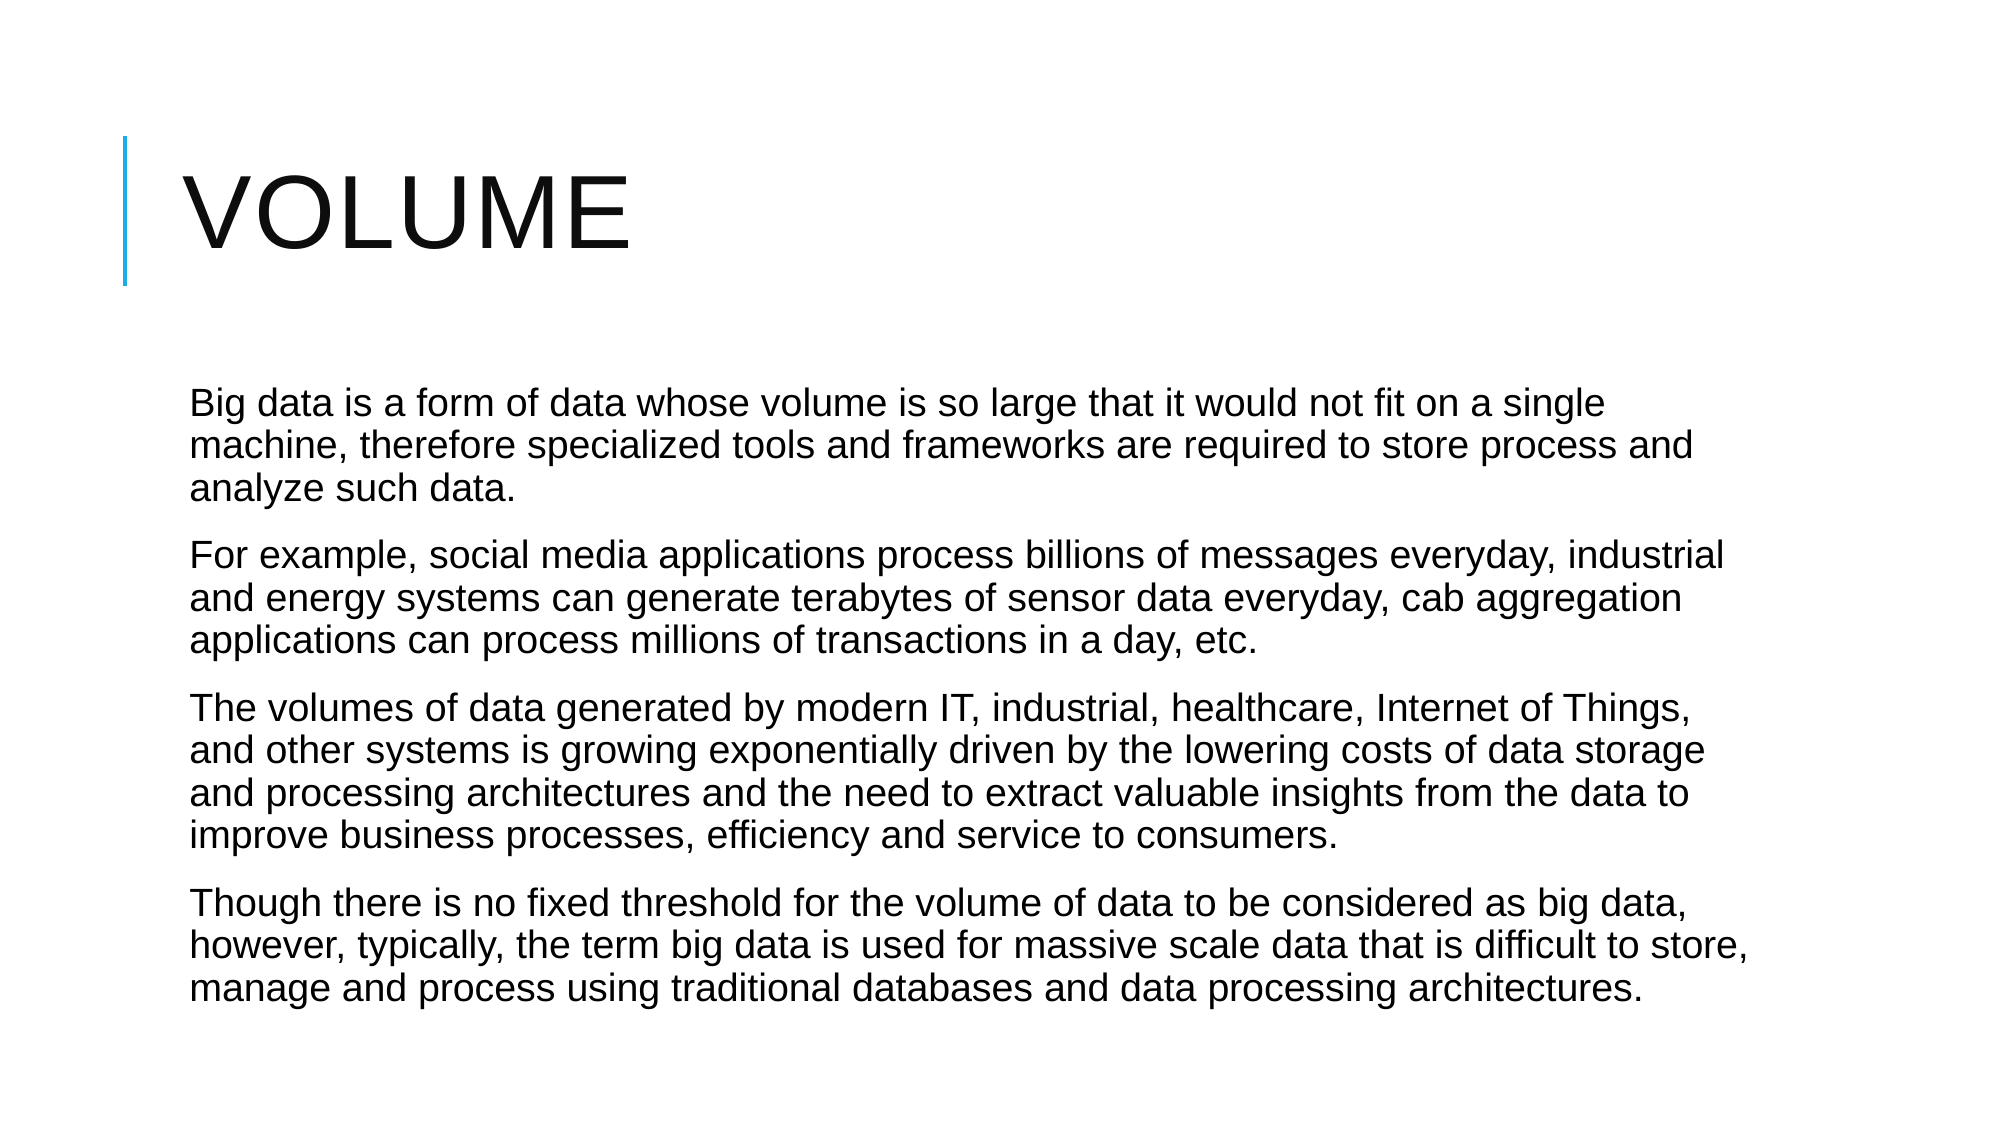

# volume
Big data is a form of data whose volume is so large that it would not fit on a single machine, therefore specialized tools and frameworks are required to store process and analyze such data.
For example, social media applications process billions of messages everyday, industrial and energy systems can generate terabytes of sensor data everyday, cab aggregation applications can process millions of transactions in a day, etc.
The volumes of data generated by modern IT, industrial, healthcare, Internet of Things, and other systems is growing exponentially driven by the lowering costs of data storage and processing architectures and the need to extract valuable insights from the data to improve business processes, efficiency and service to consumers.
Though there is no fixed threshold for the volume of data to be considered as big data, however, typically, the term big data is used for massive scale data that is difficult to store, manage and process using traditional databases and data processing architectures.